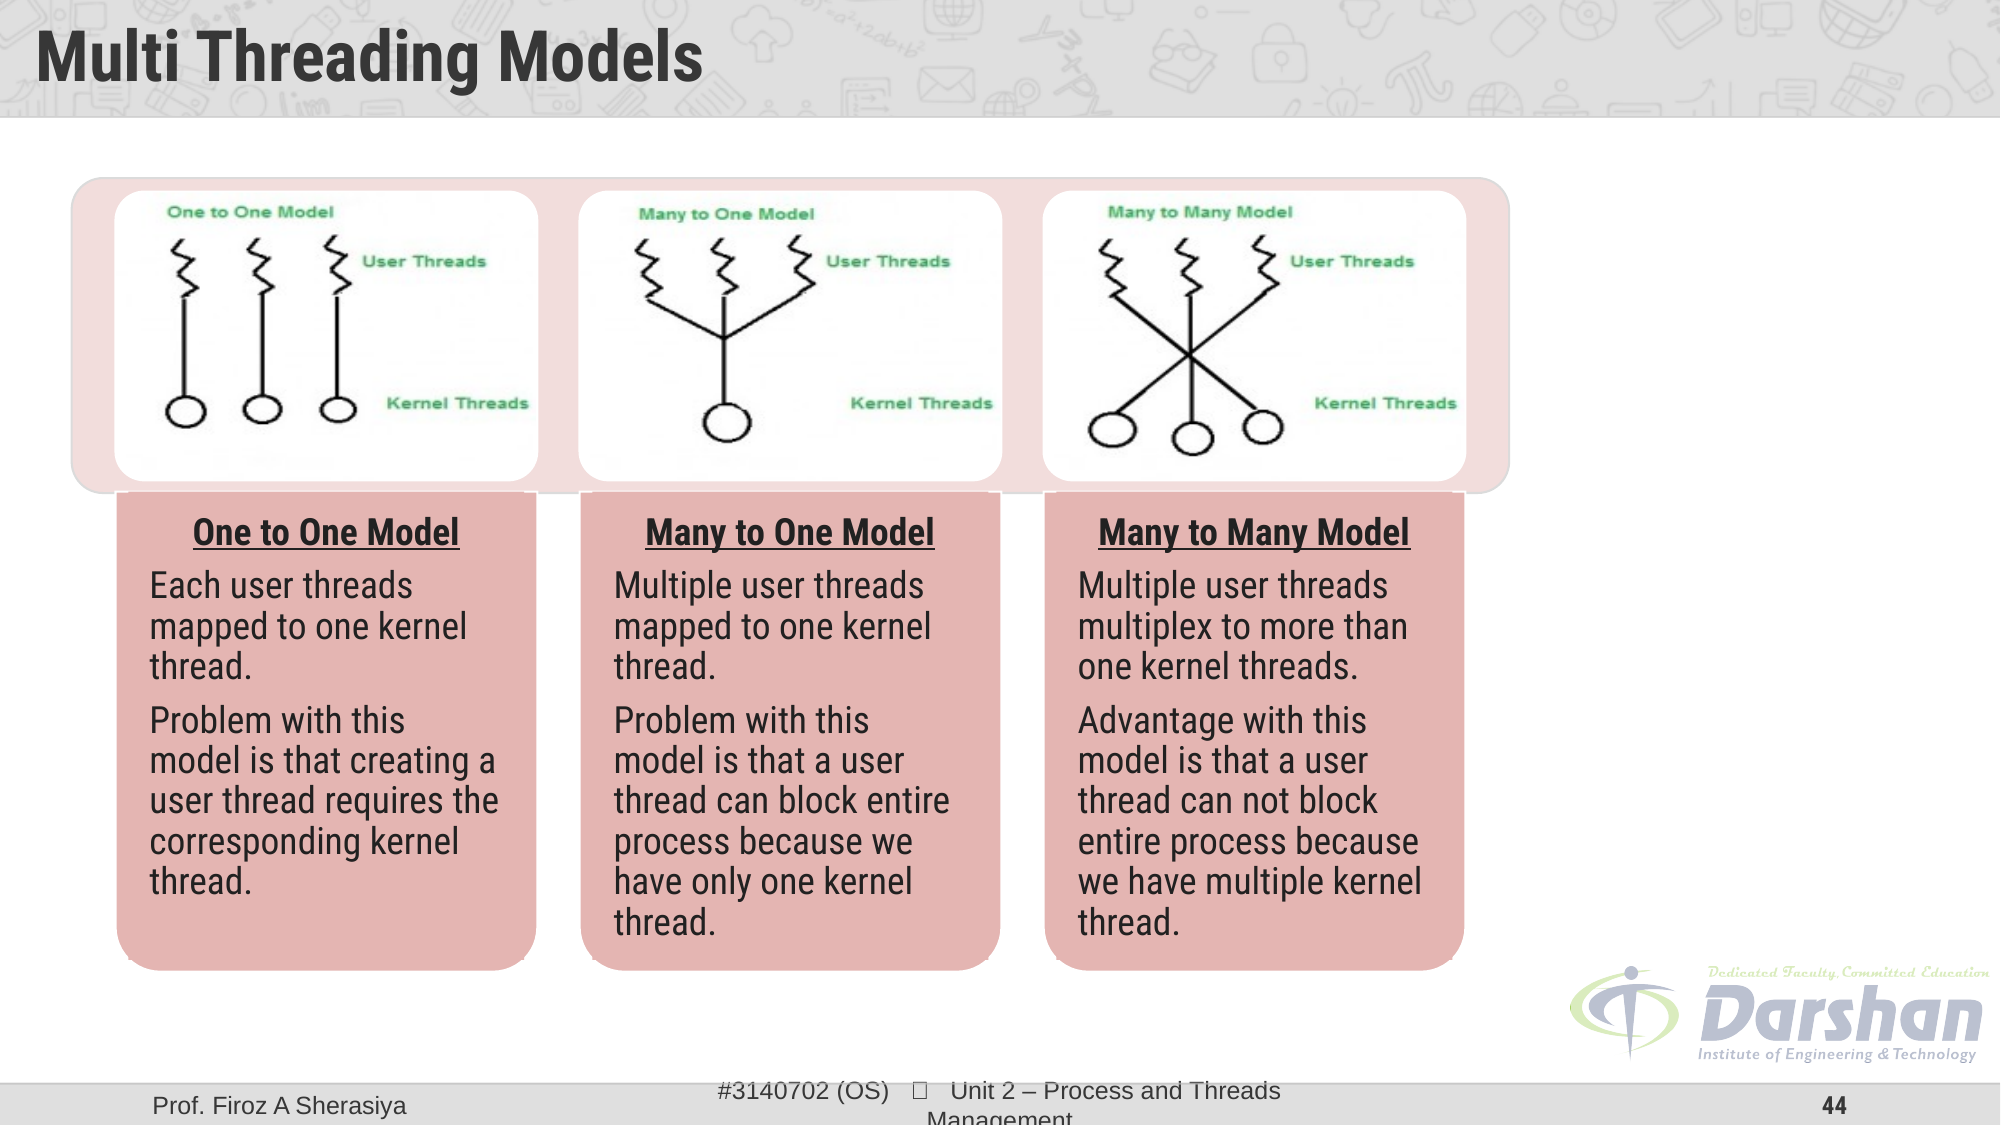

# Multi Threading Models

One to One Model
Each user threads mapped to one kernel thread.
Problem with this model is that creating a user thread requires the corresponding kernel thread.

Many to One Model
Multiple user threads mapped to one kernel thread.
Problem with this model is that a user thread can block entire process because we have only one kernel thread.

Many to Many Model
Multiple user threads multiplex to more than one kernel threads.
Advantage with this model is that a user thread can not block entire process because we have multiple kernel thread.